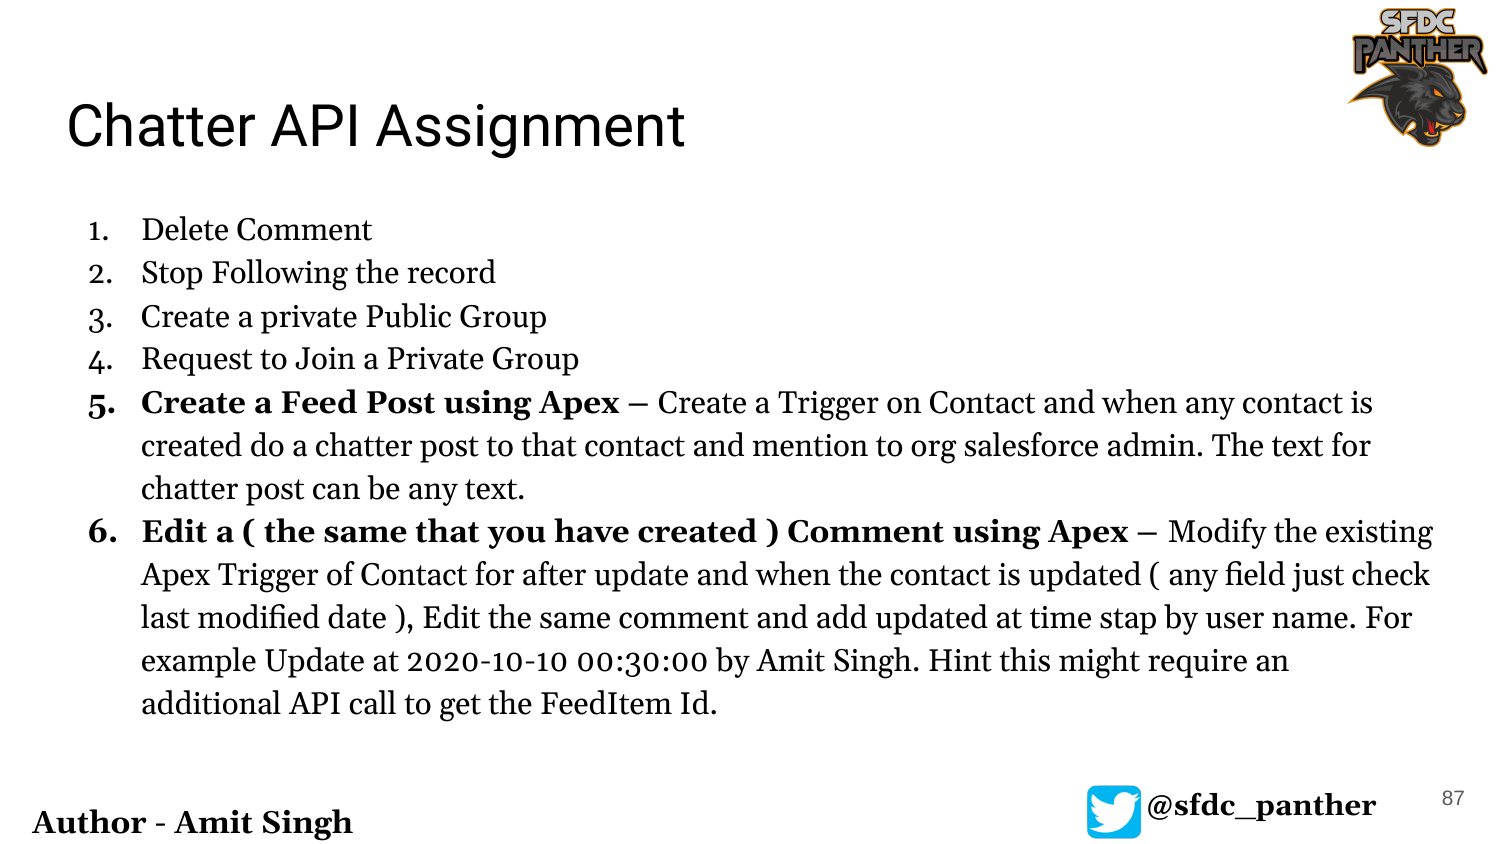

# Chatter API Assignment
Delete Comment
Stop Following the record
Create a private Public Group
Request to Join a Private Group
Create a Feed Post using Apex – Create a Trigger on Contact and when any contact is created do a chatter post to that contact and mention to org salesforce admin. The text for chatter post can be any text.
Edit a ( the same that you have created ) Comment using Apex – Modify the existing Apex Trigger of Contact for after update and when the contact is updated ( any field just check last modified date ), Edit the same comment and add updated at time stap by user name. For example Update at 2020-10-10 00:30:00 by Amit Singh. Hint this might require an additional API call to get the FeedItem Id.
87